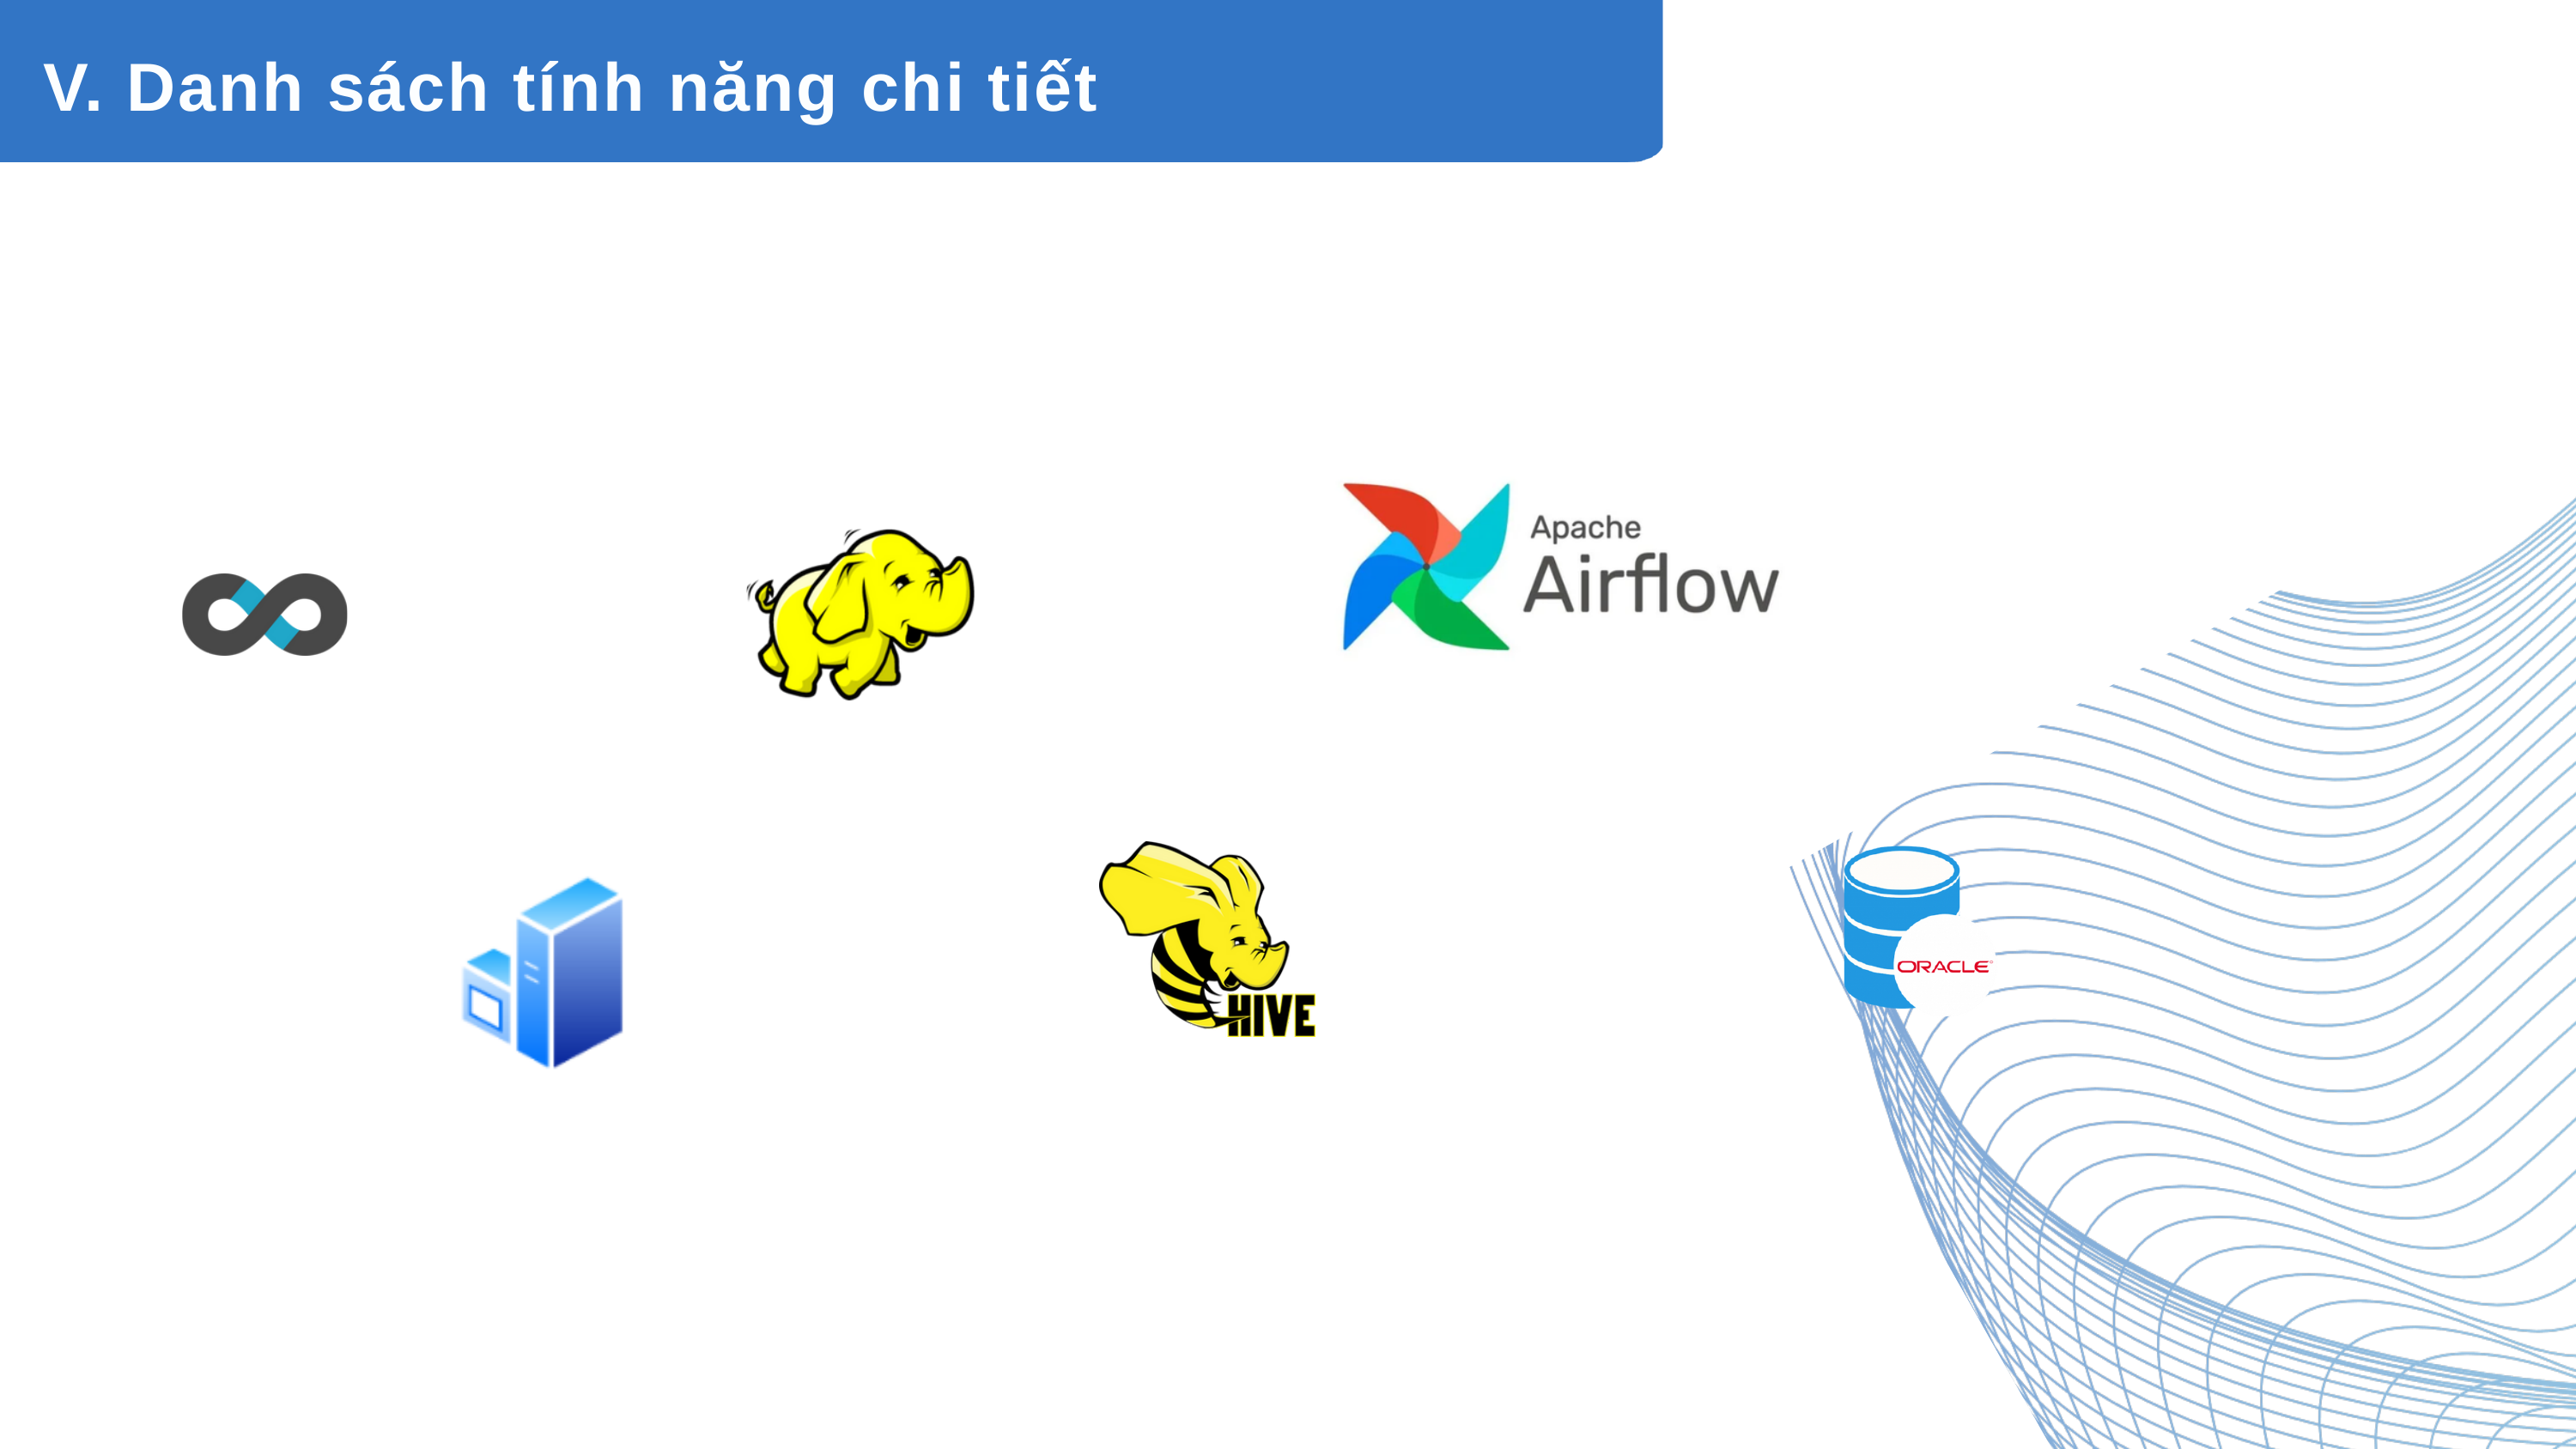

V. Danh sách tính năng chi tiết